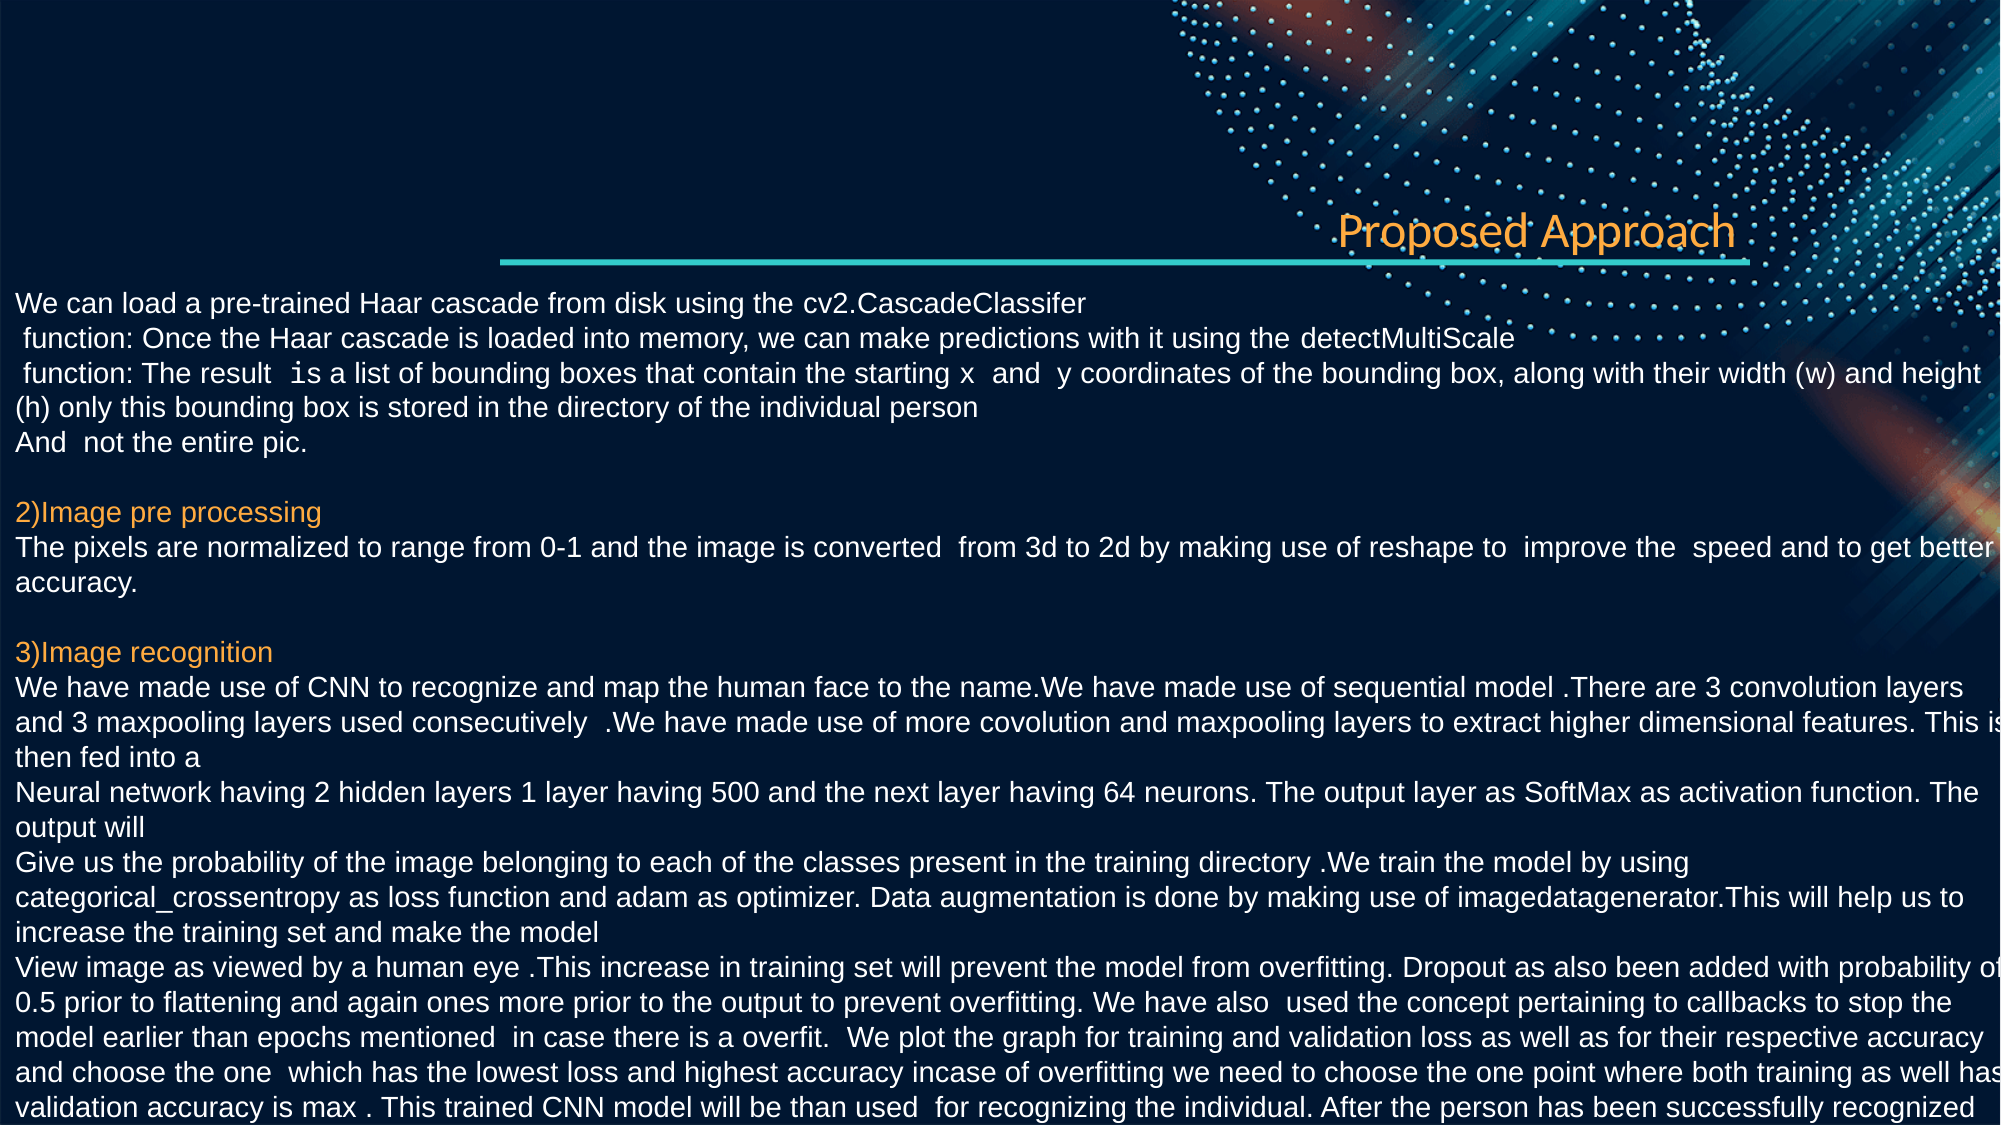

Proposed Approach

We can load a pre-trained Haar cascade from disk using the cv2.CascadeClassifer
 function: Once the Haar cascade is loaded into memory, we can make predictions with it using the detectMultiScale
 function: The result is a list of bounding boxes that contain the starting x and  y coordinates of the bounding box, along with their width (w) and height (h) only this bounding box is stored in the directory of the individual person
And  not the entire pic.

2)Image pre processing
The pixels are normalized to range from 0-1 and the image is converted  from 3d to 2d by making use of reshape to  improve the  speed and to get better accuracy.

3)Image recognition
We have made use of CNN to recognize and map the human face to the name.We have made use of sequential model .There are 3 convolution layers and 3 maxpooling layers used consecutively  .We have made use of more covolution and maxpooling layers to extract higher dimensional features. This is then fed into a
Neural network having 2 hidden layers 1 layer having 500 and the next layer having 64 neurons. The output layer as SoftMax as activation function. The output will
Give us the probability of the image belonging to each of the classes present in the training directory .We train the model by using categorical_crossentropy as loss function and adam as optimizer. Data augmentation is done by making use of imagedatagenerator.This will help us to increase the training set and make the model
View image as viewed by a human eye .This increase in training set will prevent the model from overfitting. Dropout as also been added with probability of 0.5 prior to flattening and again ones more prior to the output to prevent overfitting. We have also  used the concept pertaining to callbacks to stop the model earlier than epochs mentioned  in case there is a overfit.  We plot the graph for training and validation loss as well as for their respective accuracy and choose the one  which has the lowest loss and highest accuracy incase of overfitting we need to choose the one point where both training as well has validation accuracy is max . This trained CNN model will be than used  for recognizing the individual. After the person has been successfully recognized with probability greater than 0.99 than his name will be marked in the csv file along with the time. If the person is not recognized properly than he will be labeled as unknown.

**The images of the individual can be updated as and when required advisable to have more pics for better model.**